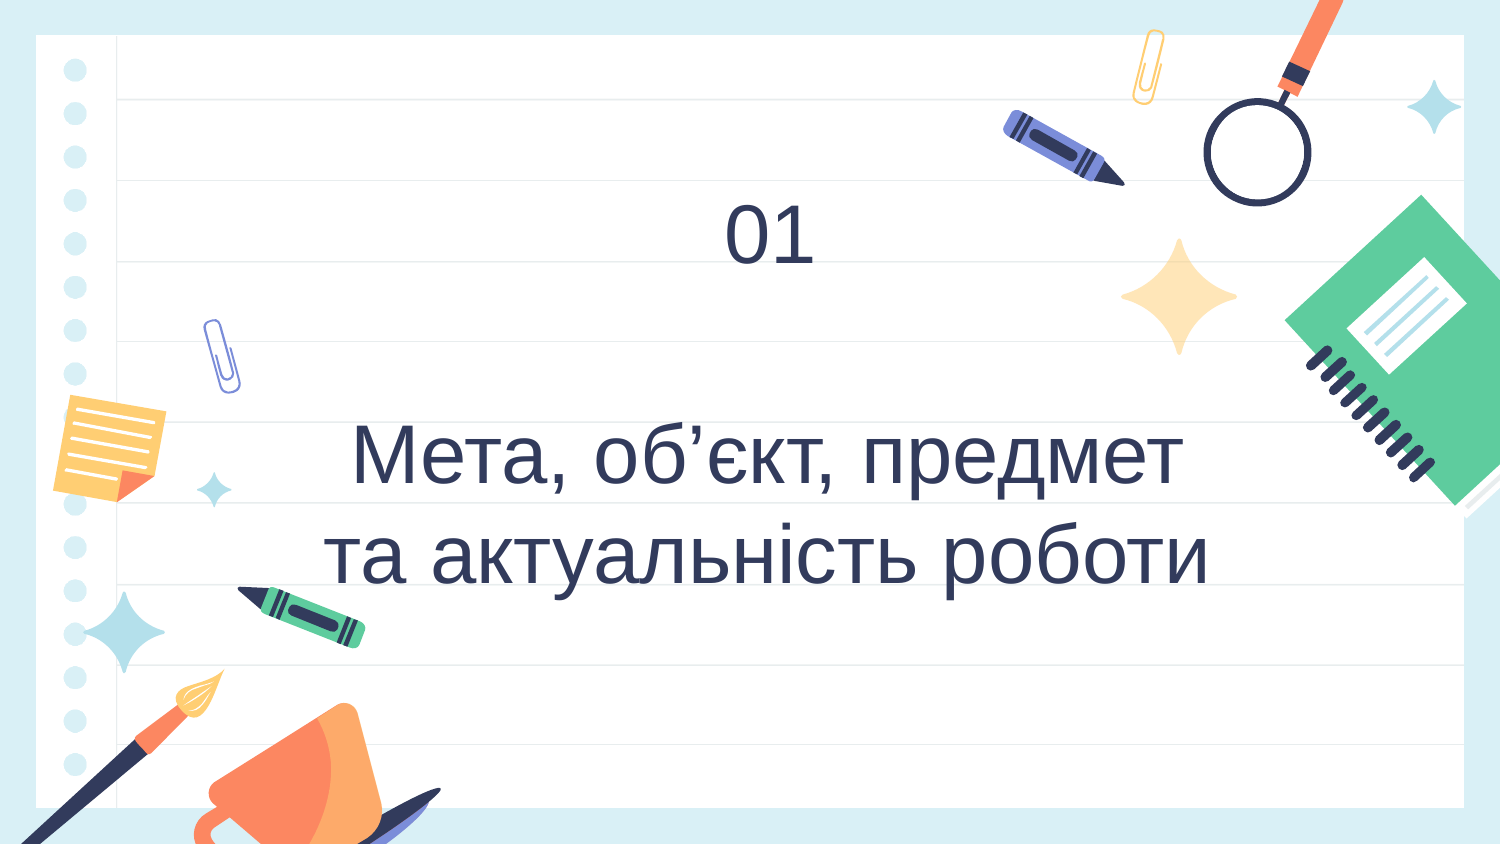

01

# Мета, об’єкт, предмет та актуальність роботи